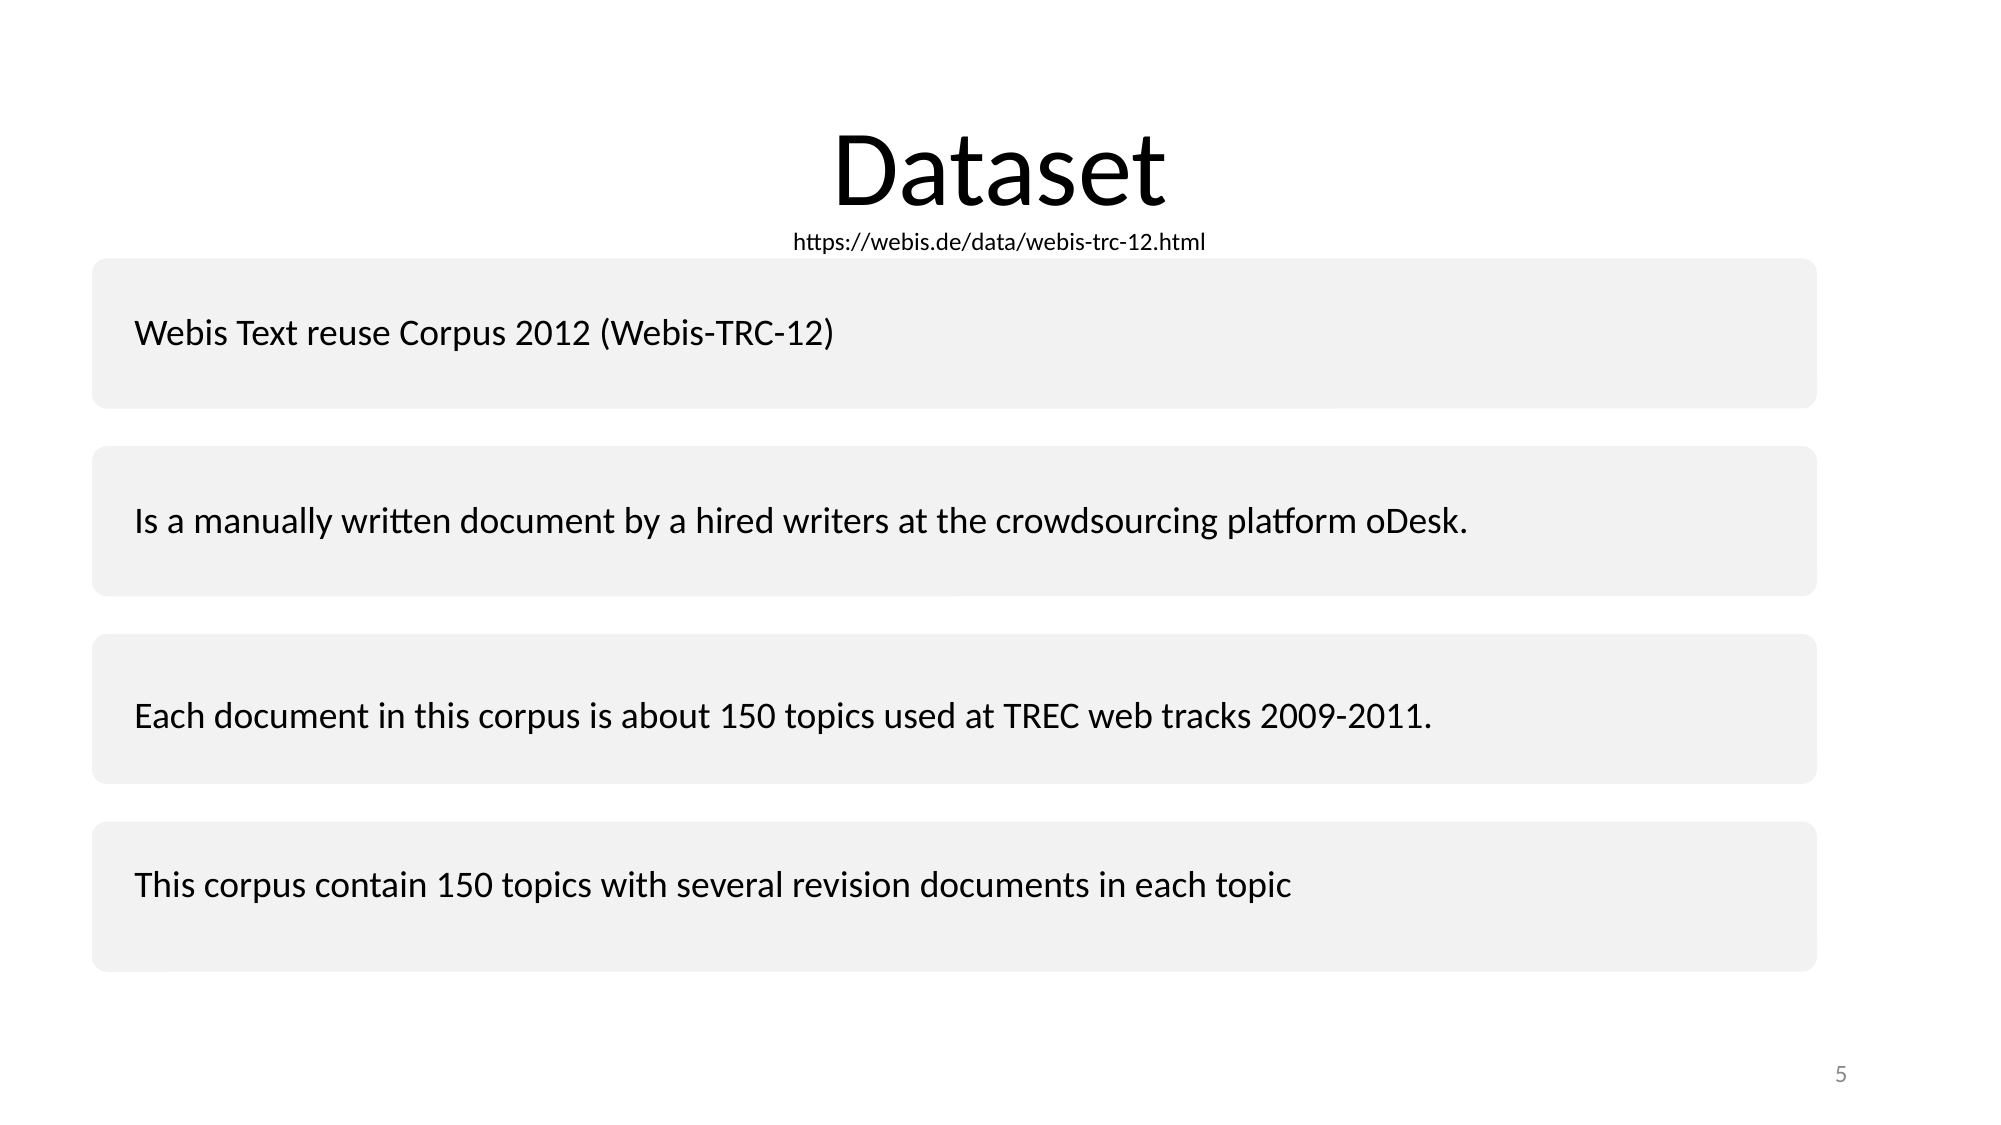

# Dataset https://webis.de/data/webis-trc-12.html

Webis Text reuse Corpus 2012 (Webis-TRC-12)

Is a manually written document by a hired writers at the crowdsourcing platform oDesk.

Each document in this corpus is about 150 topics used at TREC web tracks 2009-2011.
This corpus contain 150 topics with several revision documents in each topic

5